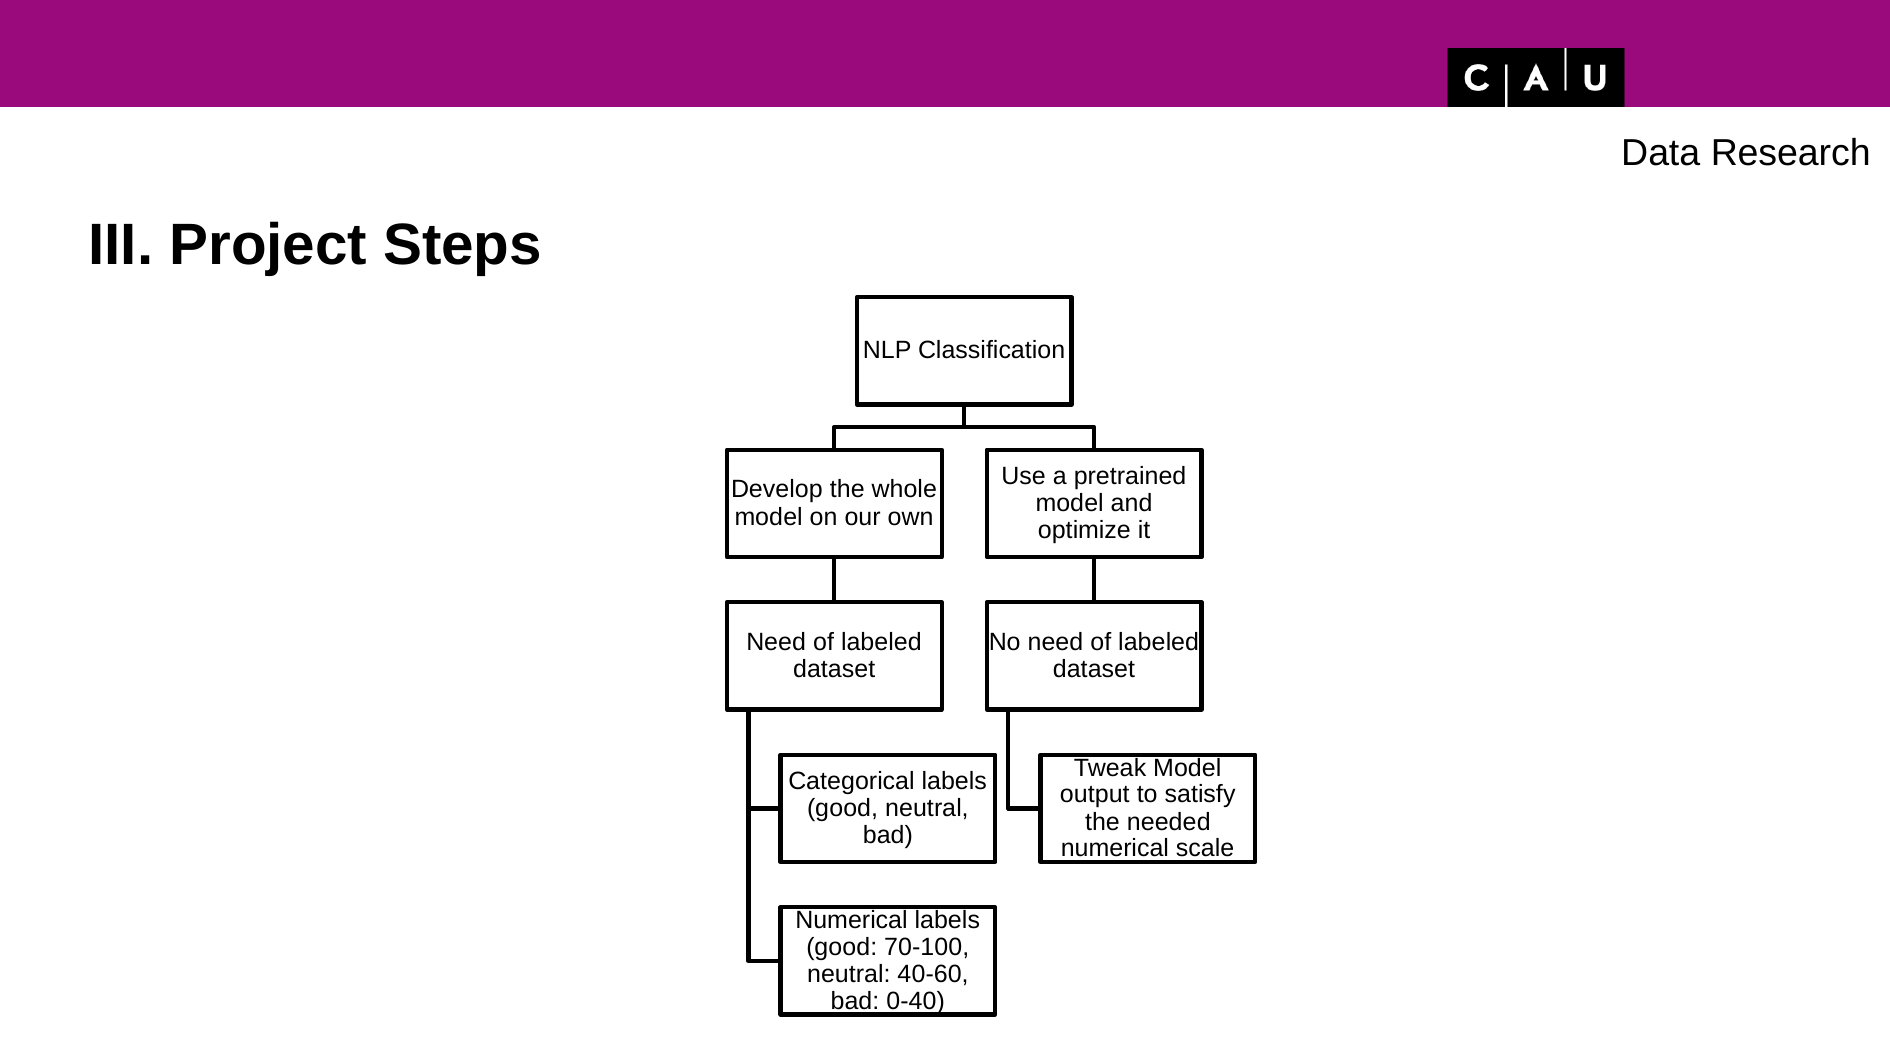

Data Research
III. Project Steps

NLP Classification
Develop the whole model on our own
Need of labeled dataset
Categorical labels (good, neutral, bad)
Numerical labels (good: 70-100, neutral: 40-60, bad: 0-40)
Use a pretrained model and optimize it
No need of labeled dataset
Tweak Model output to satisfy the needed numerical scale